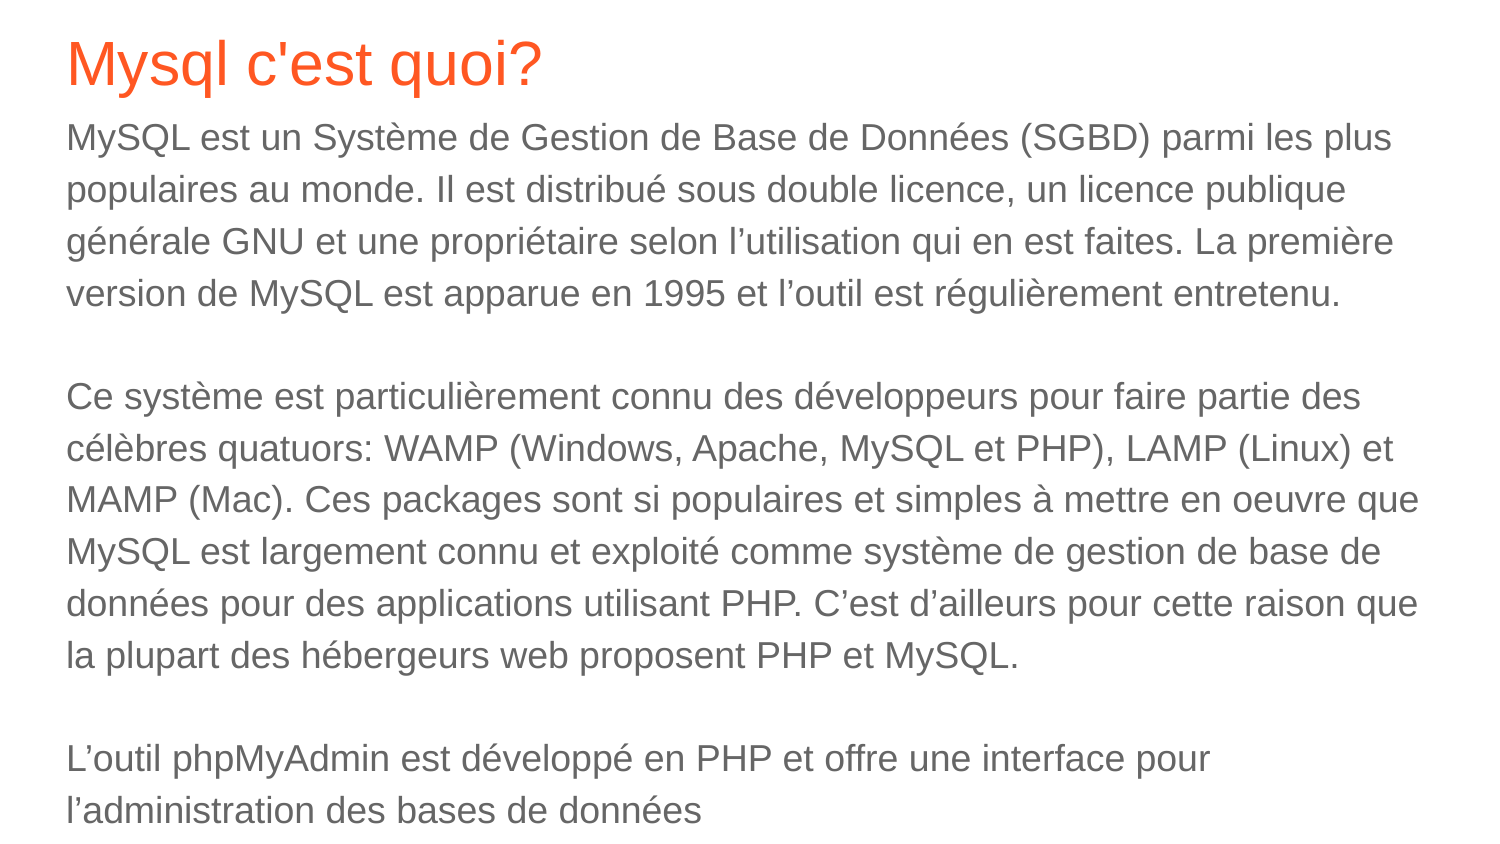

# Mysql c'est quoi?
MySQL est un Système de Gestion de Base de Données (SGBD) parmi les plus populaires au monde. Il est distribué sous double licence, un licence publique générale GNU et une propriétaire selon l’utilisation qui en est faites. La première version de MySQL est apparue en 1995 et l’outil est régulièrement entretenu.
Ce système est particulièrement connu des développeurs pour faire partie des célèbres quatuors: WAMP (Windows, Apache, MySQL et PHP), LAMP (Linux) et MAMP (Mac). Ces packages sont si populaires et simples à mettre en oeuvre que MySQL est largement connu et exploité comme système de gestion de base de données pour des applications utilisant PHP. C’est d’ailleurs pour cette raison que la plupart des hébergeurs web proposent PHP et MySQL.

L’outil phpMyAdmin est développé en PHP et offre une interface pour l’administration des bases de données